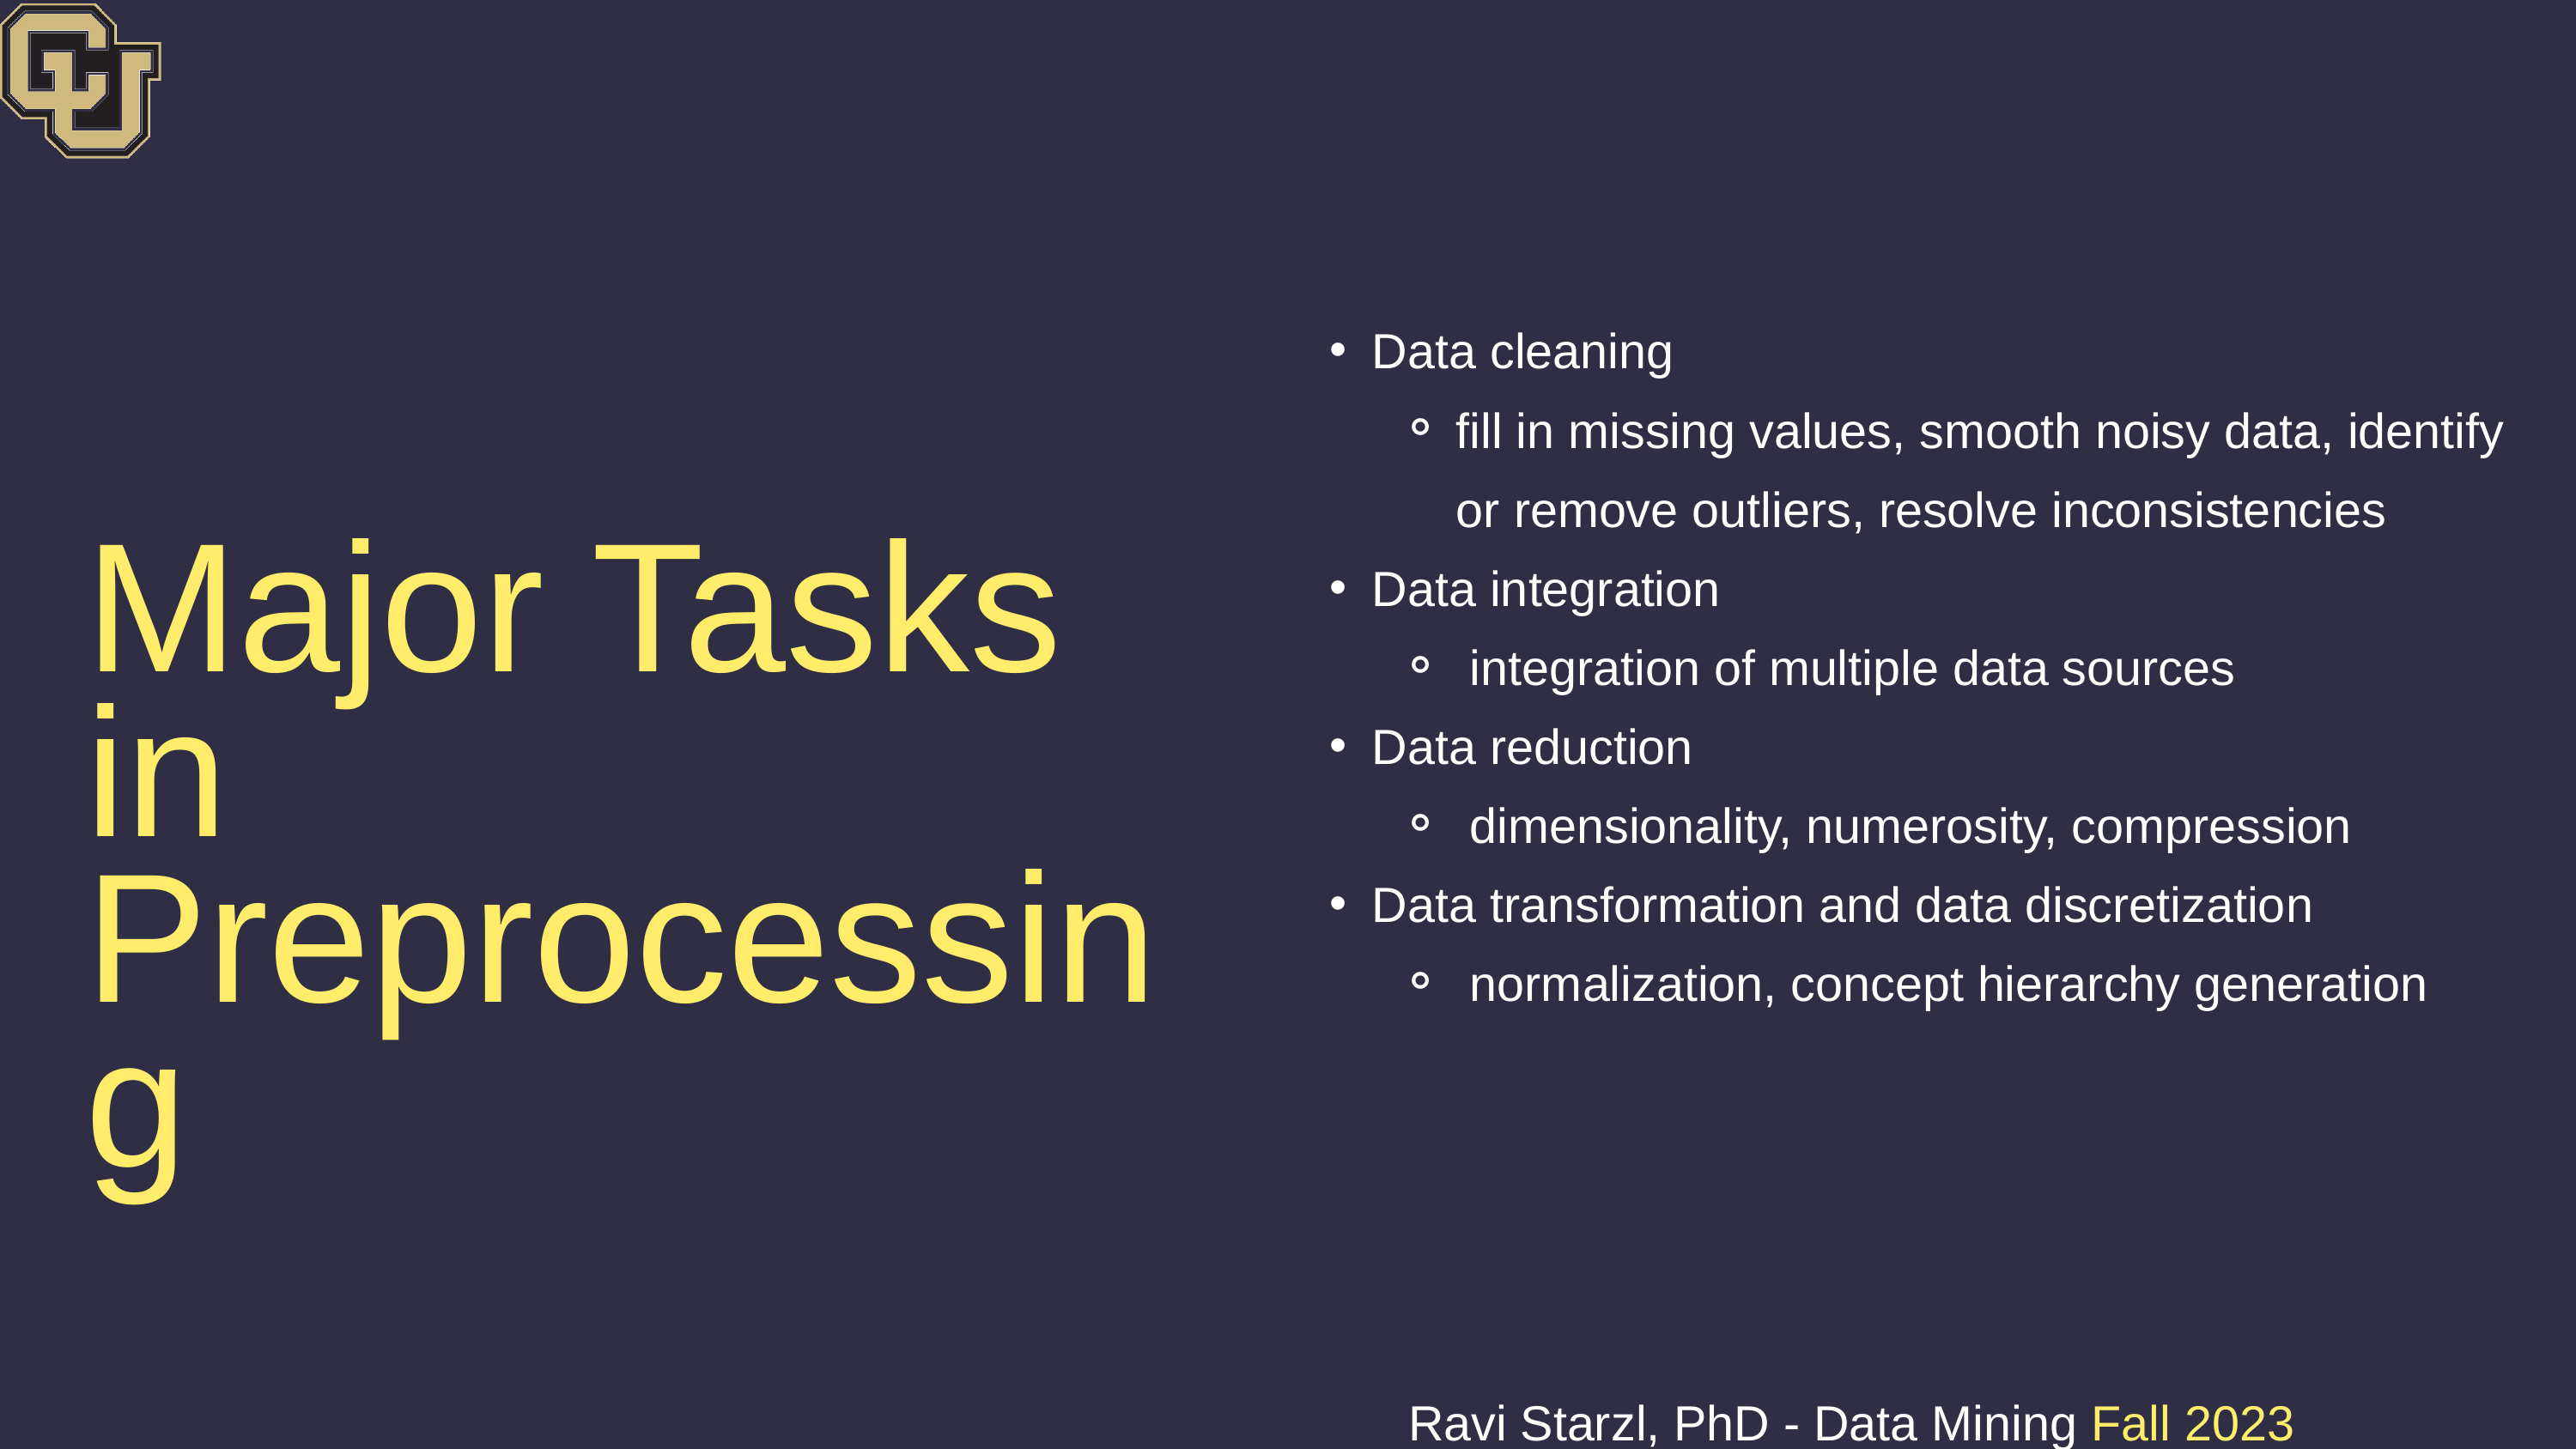

Data cleaning
fill in missing values, smooth noisy data, identify or remove outliers, resolve inconsistencies
Data integration
 integration of multiple data sources
Data reduction
 dimensionality, numerosity, compression
Data transformation and data discretization
 normalization, concept hierarchy generation
Major Tasks in Preprocessing
Ravi Starzl, PhD - Data Mining Fall 2023